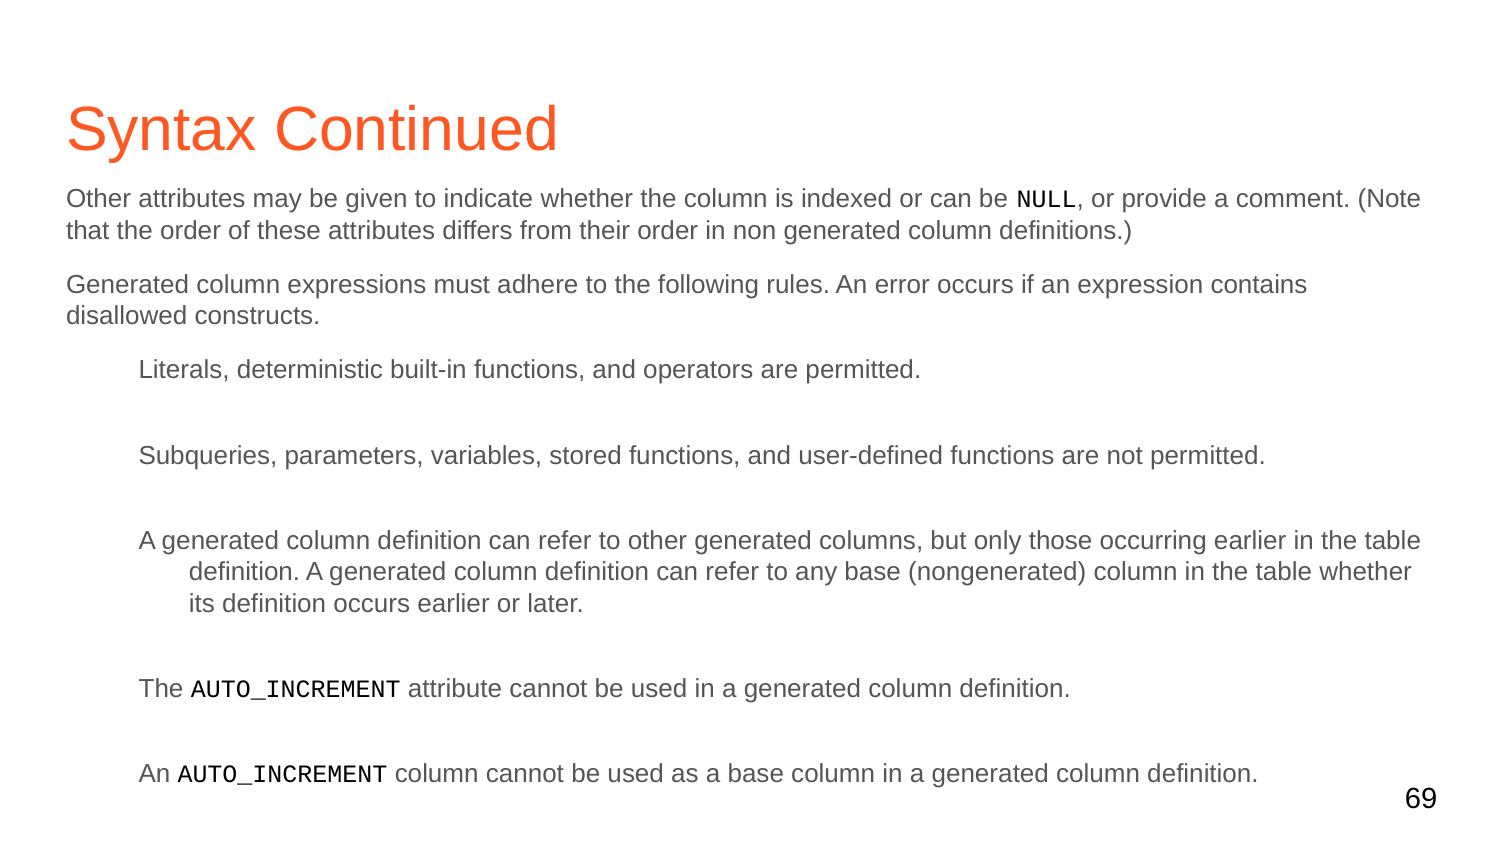

# Syntax Continued
Other attributes may be given to indicate whether the column is indexed or can be NULL, or provide a comment. (Note that the order of these attributes differs from their order in non generated column definitions.)
Generated column expressions must adhere to the following rules. An error occurs if an expression contains disallowed constructs.
Literals, deterministic built-in functions, and operators are permitted.
Subqueries, parameters, variables, stored functions, and user-defined functions are not permitted.
A generated column definition can refer to other generated columns, but only those occurring earlier in the table definition. A generated column definition can refer to any base (nongenerated) column in the table whether its definition occurs earlier or later.
The AUTO_INCREMENT attribute cannot be used in a generated column definition.
An AUTO_INCREMENT column cannot be used as a base column in a generated column definition.

69